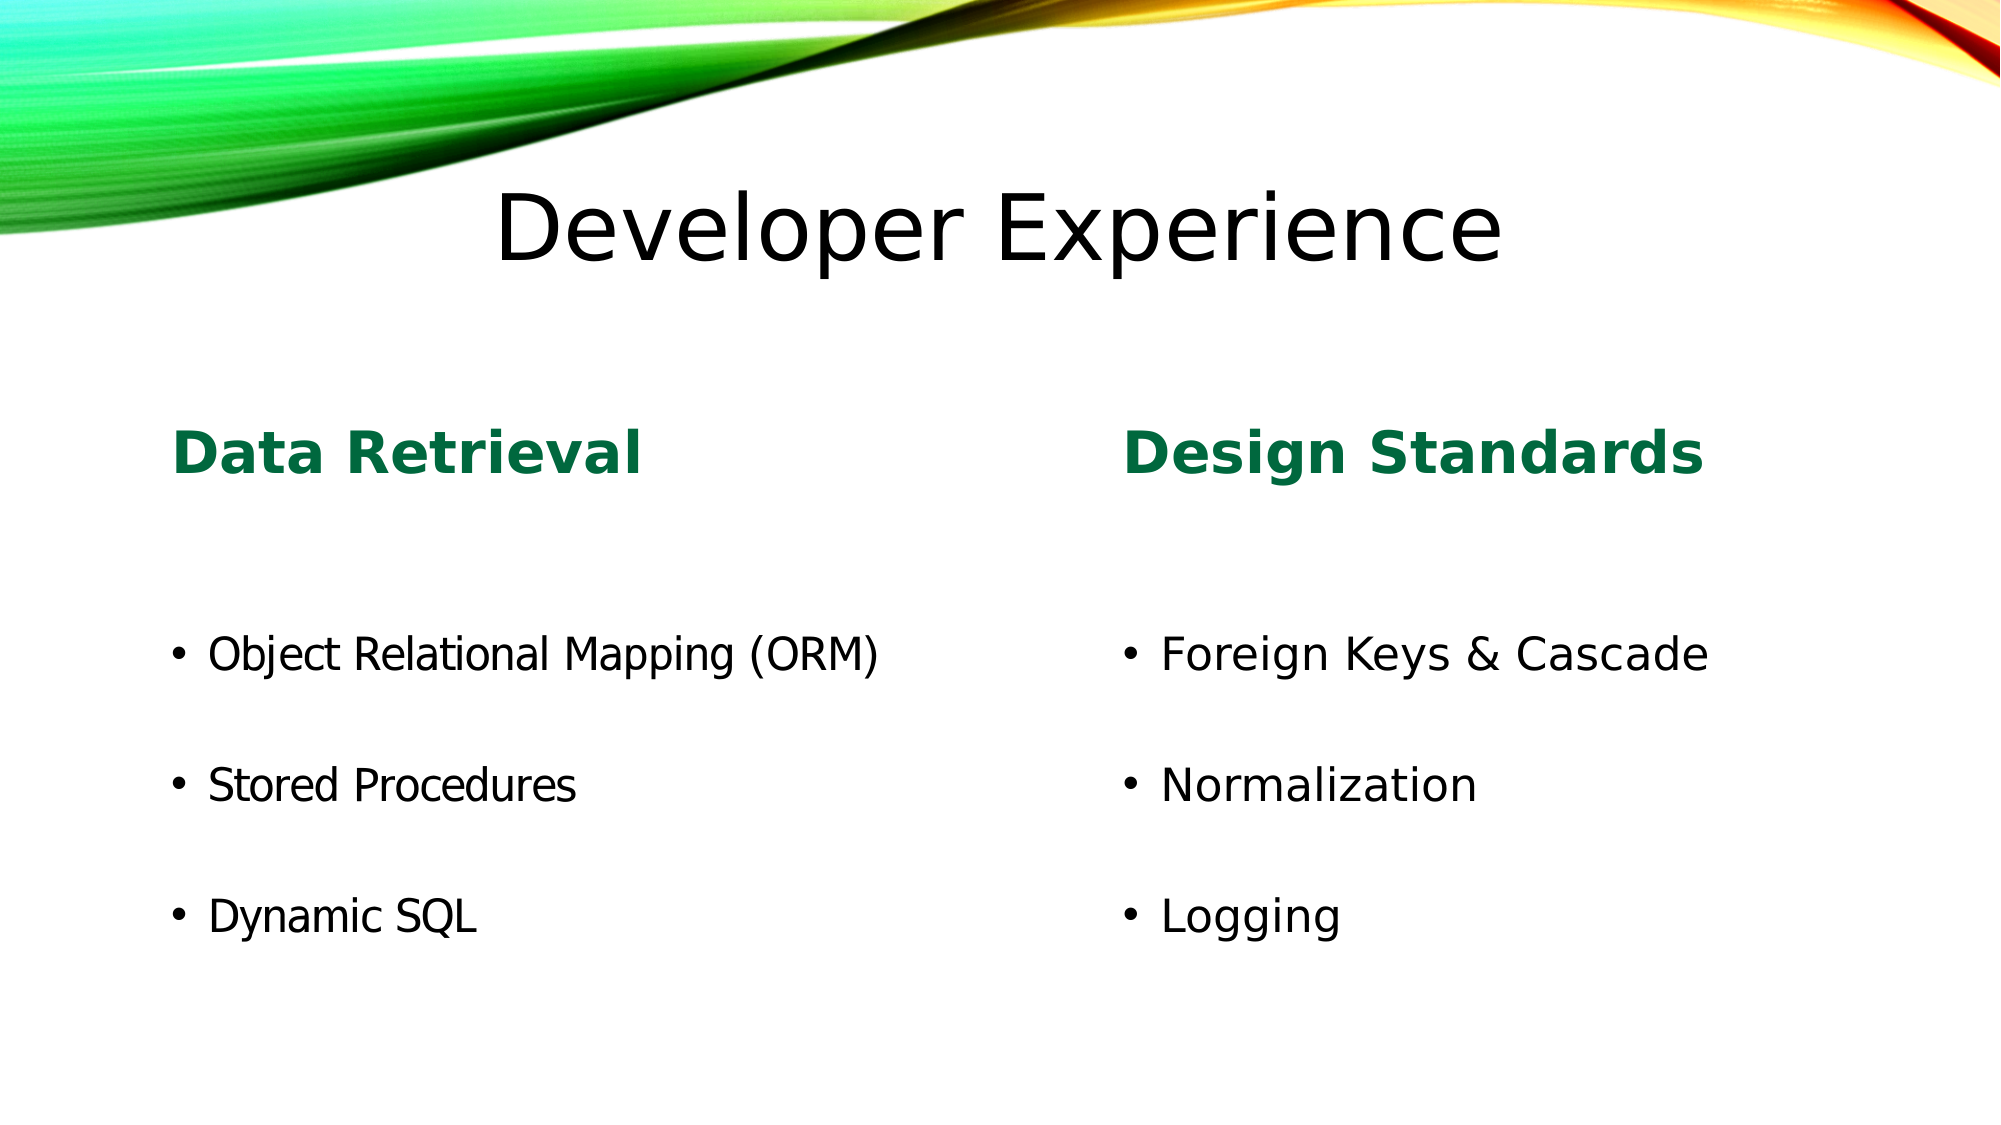

# Developer Experience
Design Standards
Data Retrieval
Object Relational Mapping (ORM)
Stored Procedures
Dynamic SQL

Foreign Keys & Cascade
Normalization
Logging